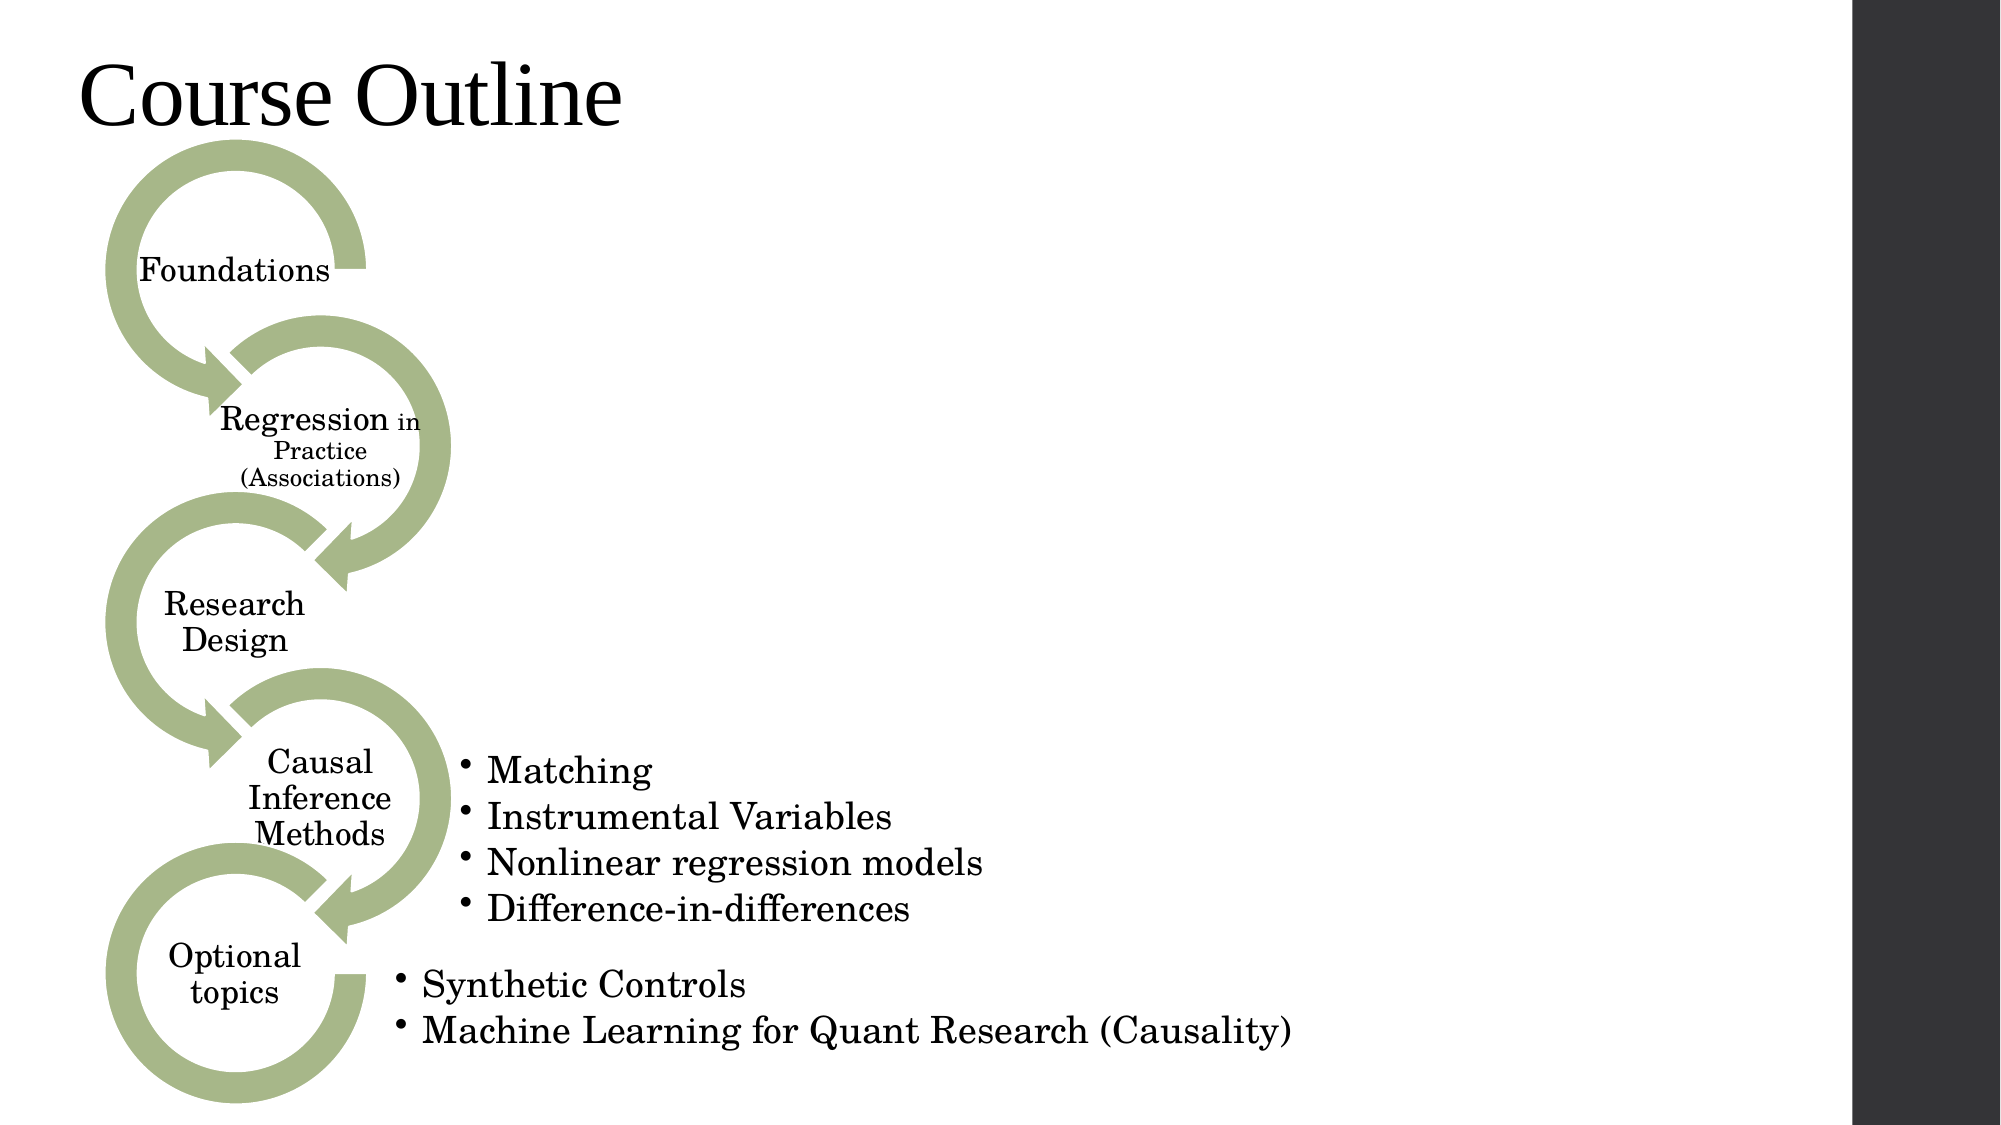

Course Outline
Foundations
Regression in Practice (Associations)
Research Design
Matching
Instrumental Variables
Nonlinear regression models
Difference-in-differences
Causal Inference Methods
Synthetic Controls
Machine Learning for Quant Research (Causality)
Optional topics
#